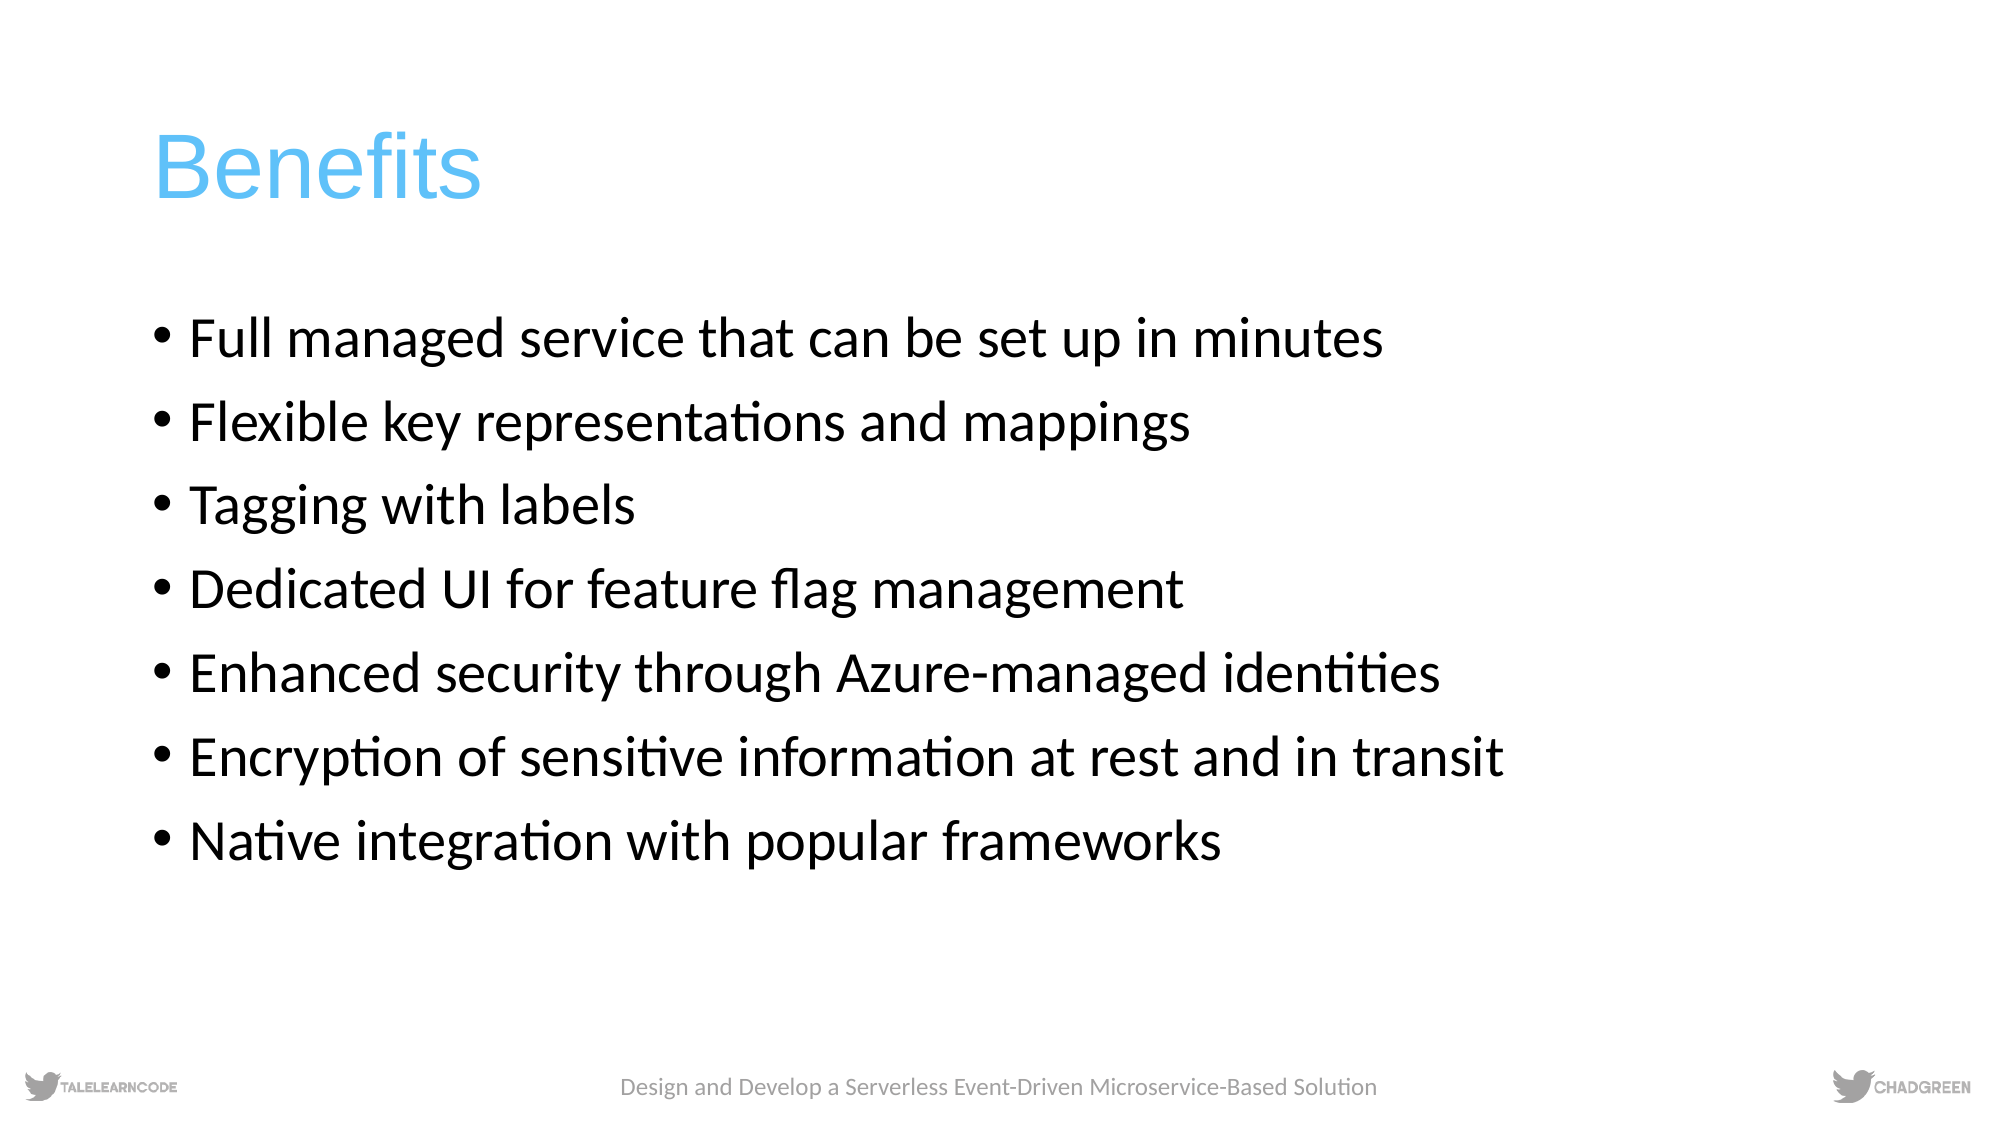

# Benefits
Full managed service that can be set up in minutes
Flexible key representations and mappings
Tagging with labels
Dedicated UI for feature flag management
Enhanced security through Azure-managed identities
Encryption of sensitive information at rest and in transit
Native integration with popular frameworks